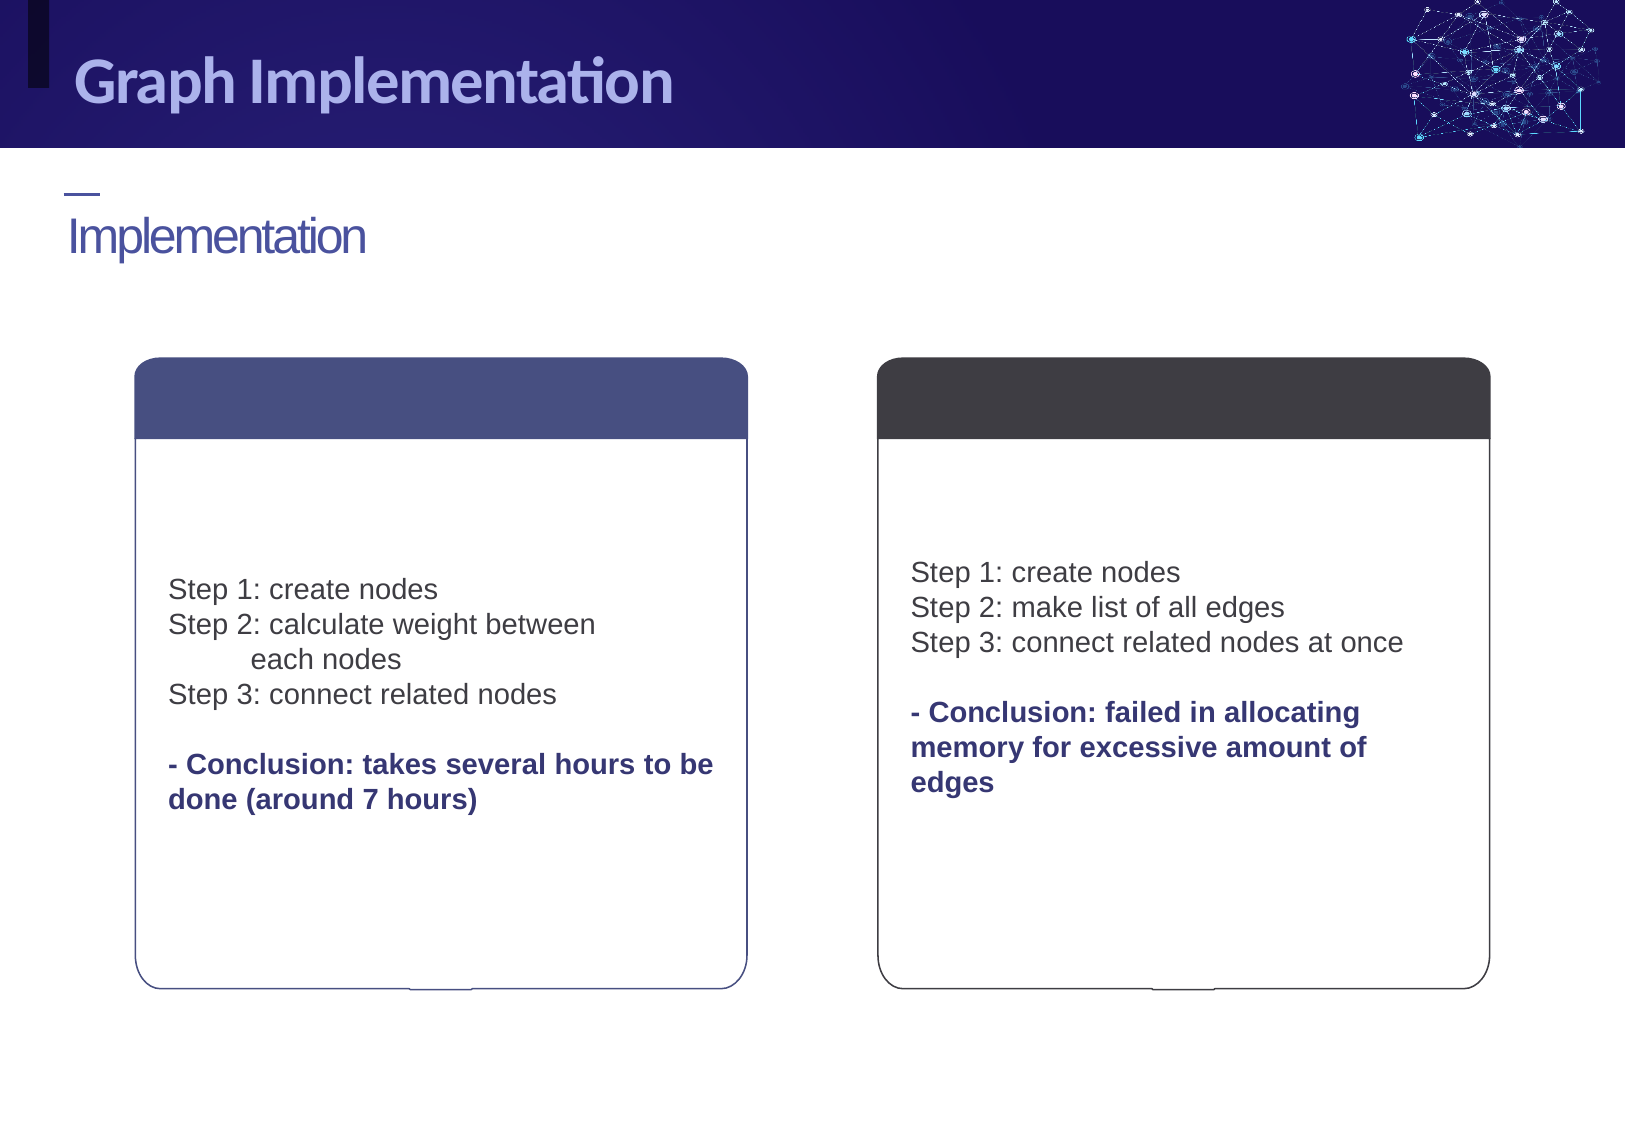

# Graph Implementation
Implementation
Method 1
Method 2
Step 1: create nodes
Step 2: calculate weight between
          each nodes
Step 3: connect related nodes

- Conclusion: takes several hours to be done (around 7 hours)

Step 1: create nodes
Step 2: make list of all edges
Step 3: connect related nodes at once

- Conclusion: failed in allocating memory for excessive amount of edges